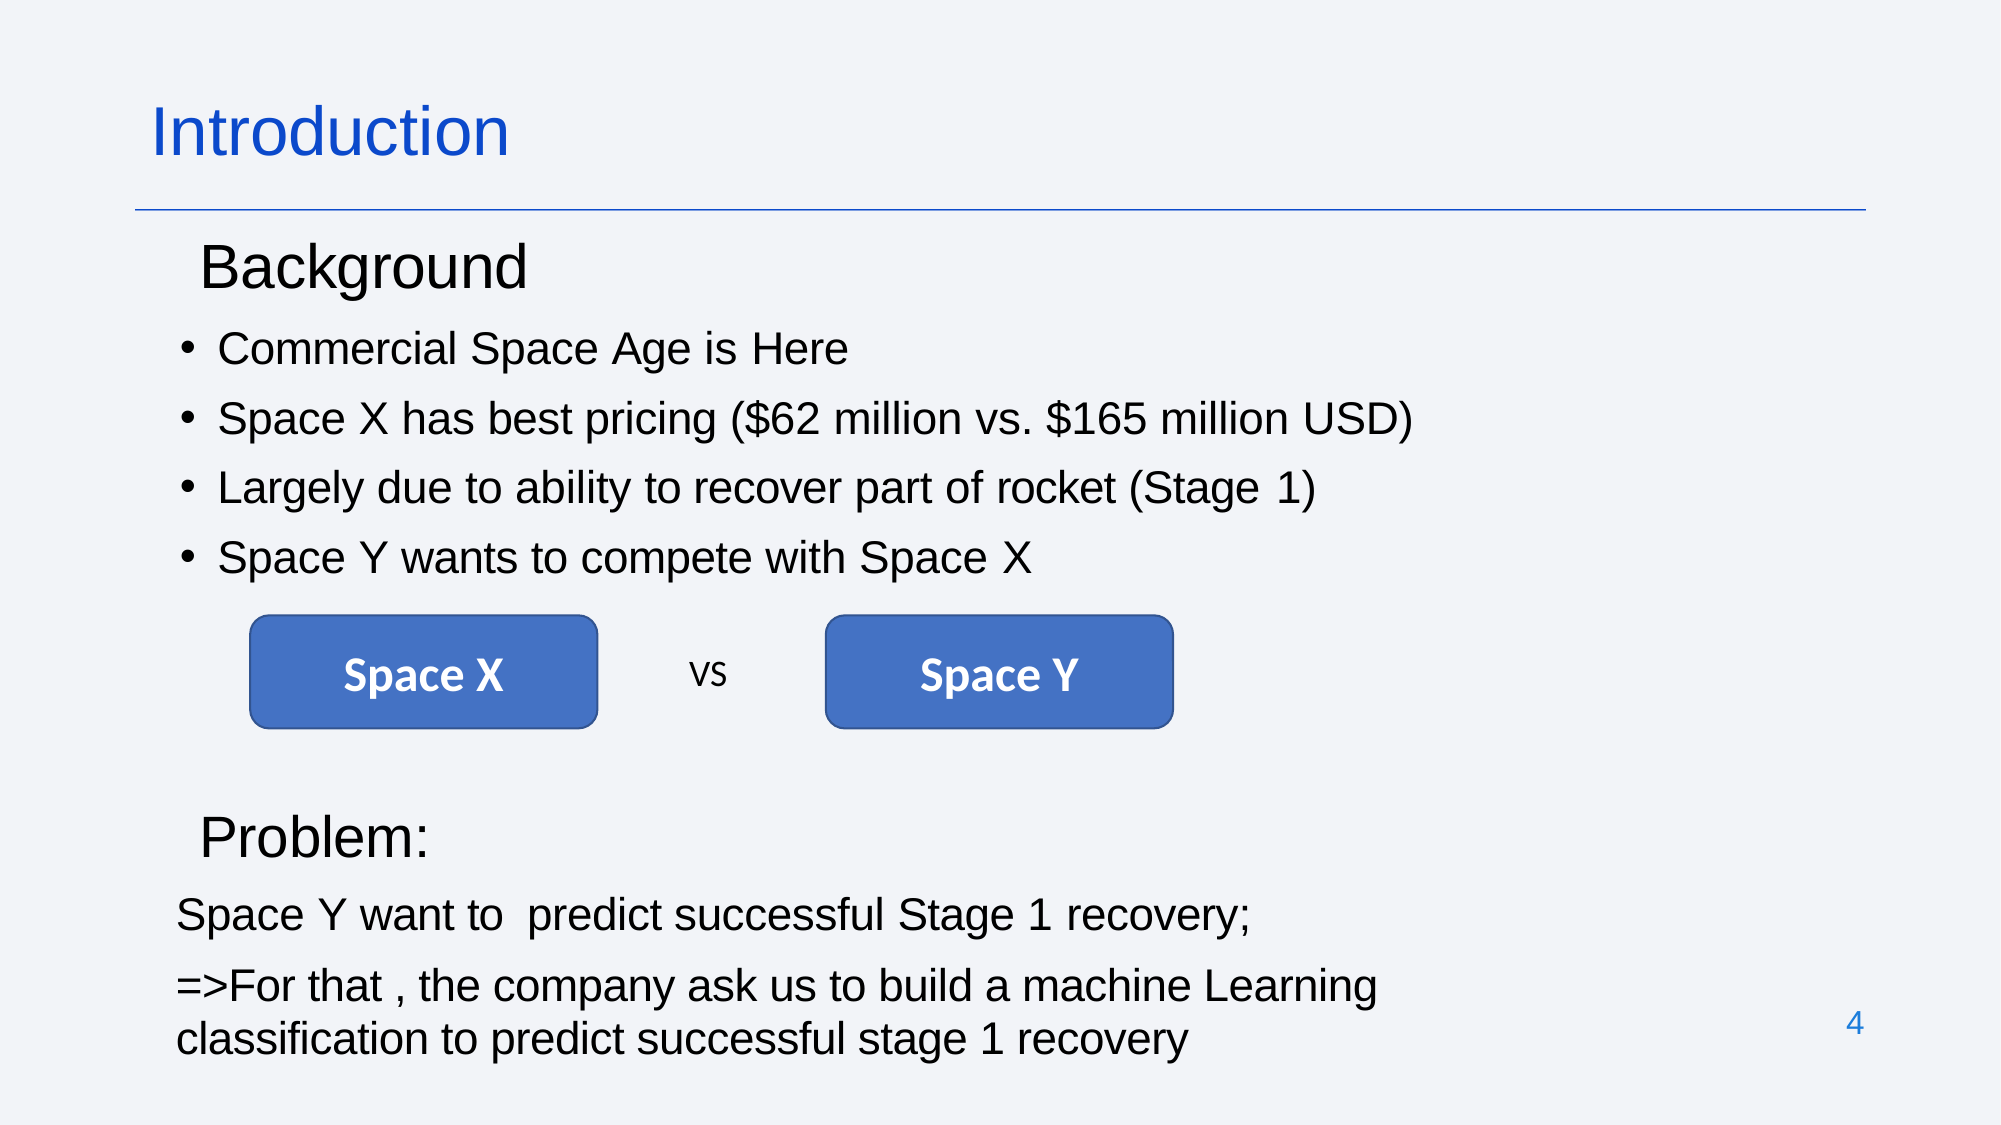

Introduction
Background
Commercial Space Age is Here
Space X has best pricing ($62 million vs. $165 million USD)
Largely due to ability to recover part of rocket (Stage 1)
Space Y wants to compete with Space X

Problem:
Space Y want to  predict successful Stage 1 recovery;
=>For that , the company ask us to build a machine Learning classification to predict successful stage 1 recovery

Space Y
Space X
   VS
4